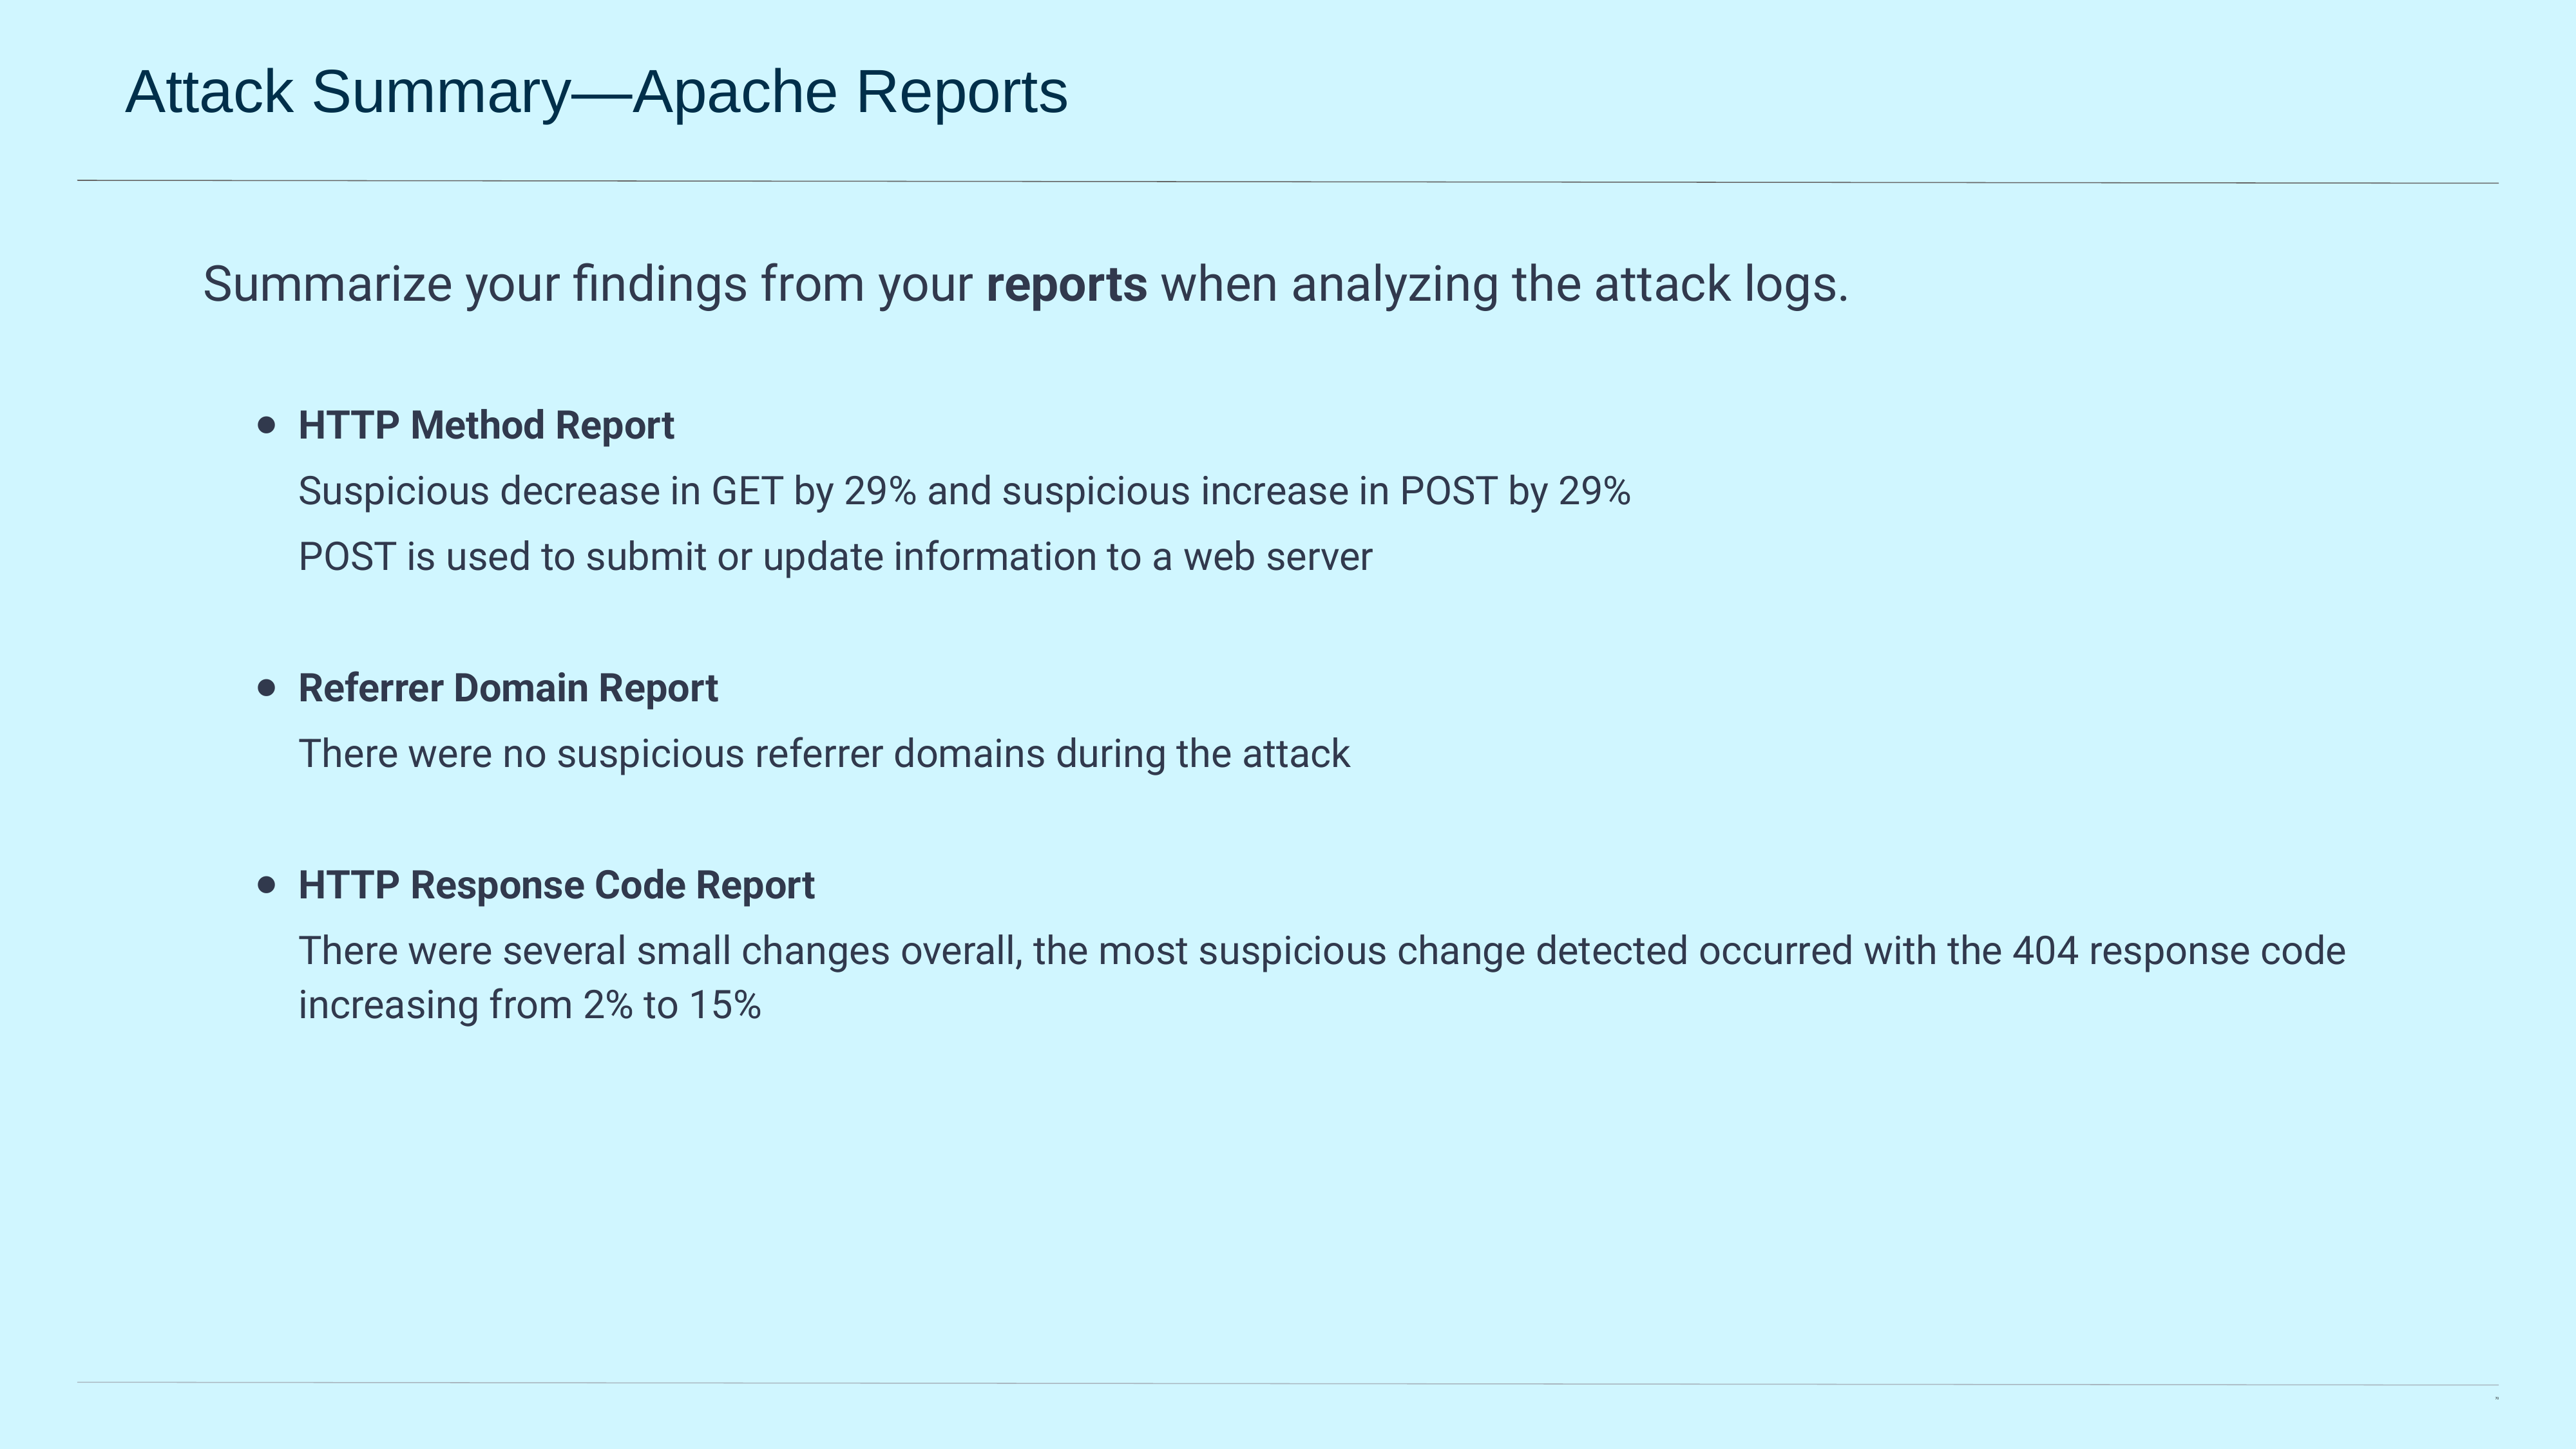

# Attack Summary—Apache Reports
Summarize your findings from your reports when analyzing the attack logs.

HTTP Method Report
Suspicious decrease in GET by 29% and suspicious increase in POST by 29%
POST is used to submit or update information to a web server

Referrer Domain Report
There were no suspicious referrer domains during the attack

HTTP Response Code Report
There were several small changes overall, the most suspicious change detected occurred with the 404 response code increasing from 2% to 15%

70